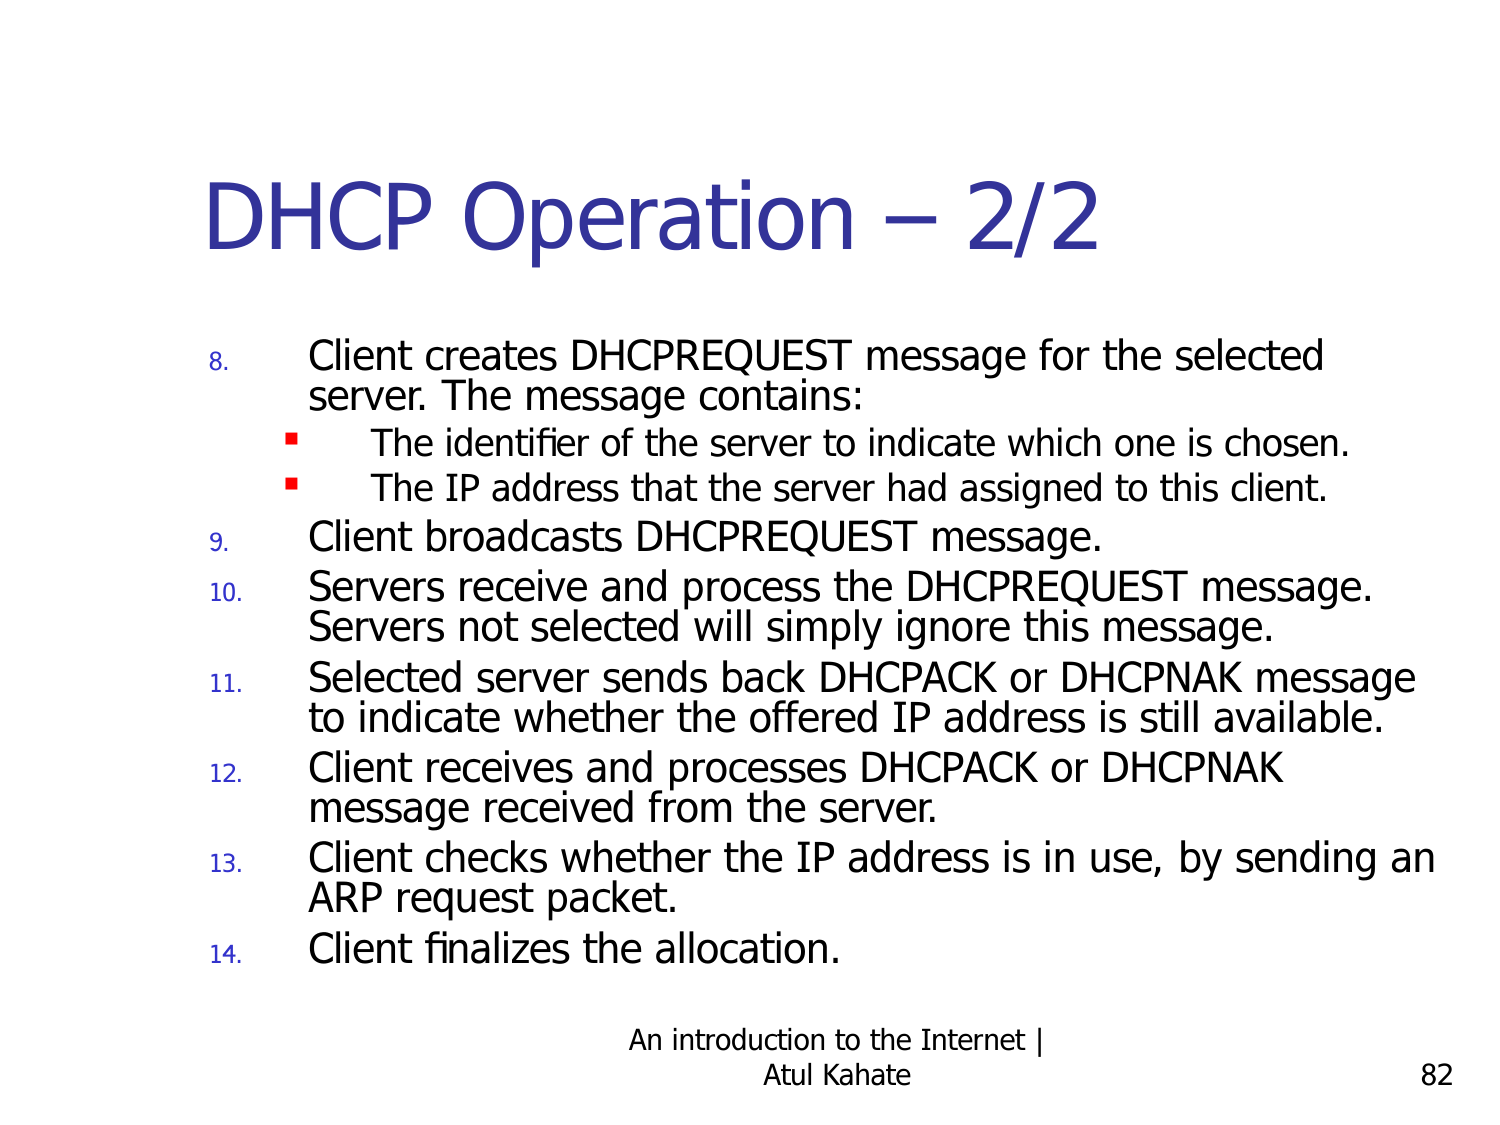

DHCP Operation – 2/2
Client creates DHCPREQUEST message for the selected server. The message contains:
The identifier of the server to indicate which one is chosen.
The IP address that the server had assigned to this client.
Client broadcasts DHCPREQUEST message.
Servers receive and process the DHCPREQUEST message. Servers not selected will simply ignore this message.
Selected server sends back DHCPACK or DHCPNAK message to indicate whether the offered IP address is still available.
Client receives and processes DHCPACK or DHCPNAK message received from the server.
Client checks whether the IP address is in use, by sending an ARP request packet.
Client finalizes the allocation.

An introduction to the Internet | Atul Kahate
82